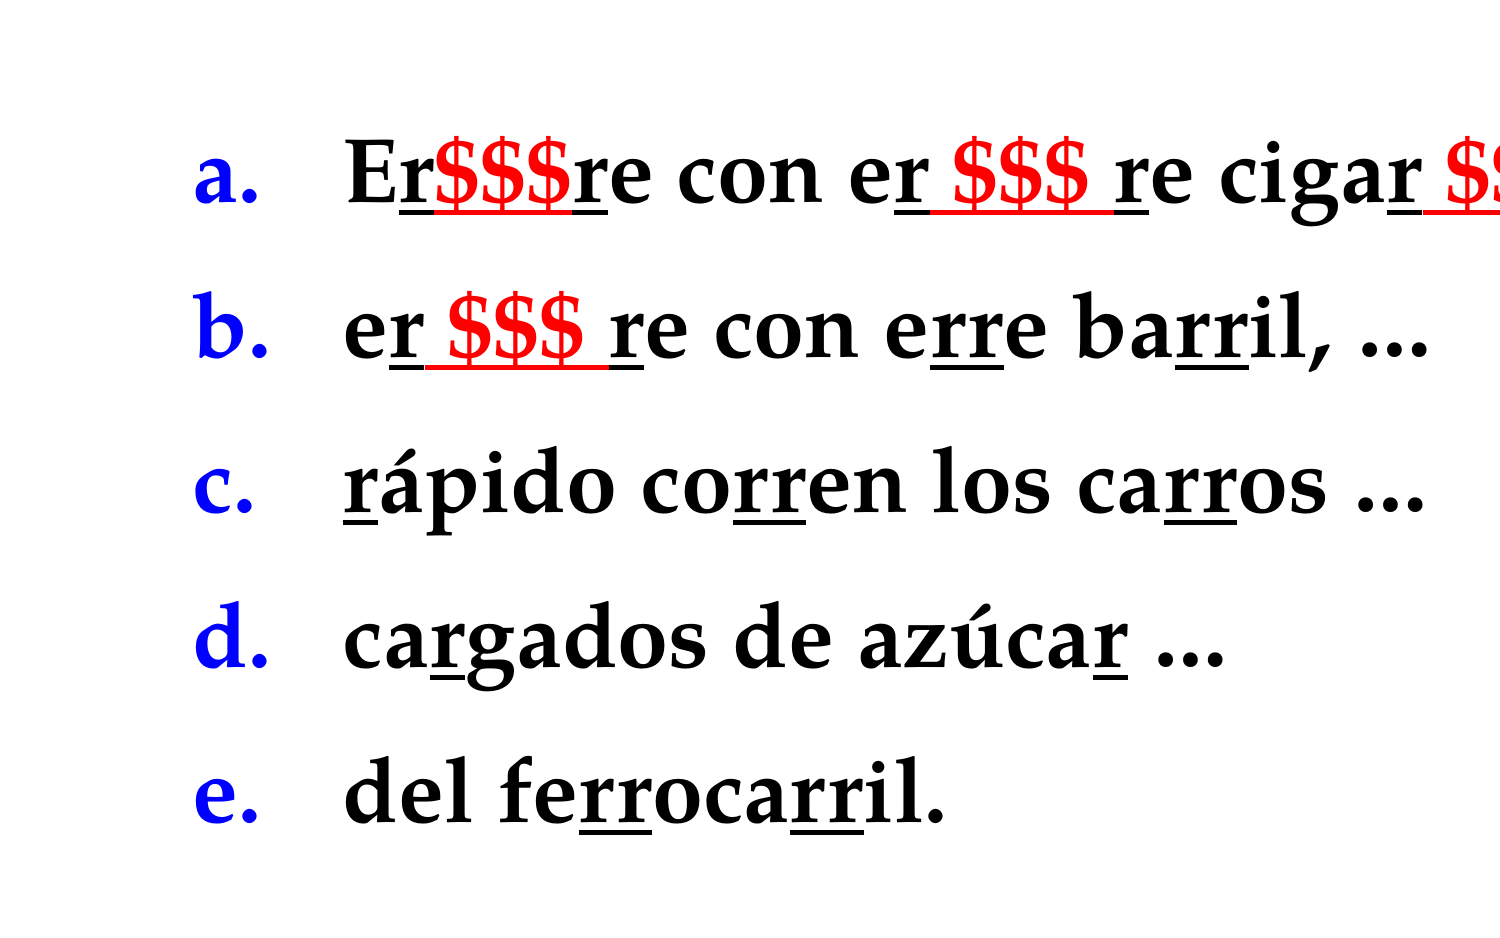

a.	Er$$$re con er $$$ re cigar $$$ ro, …

	b.	er $$$ re con erre barril, …

	c.	rápido corren los carros …

	d.	cargados de azúcar …

	e.	del ferrocarril.